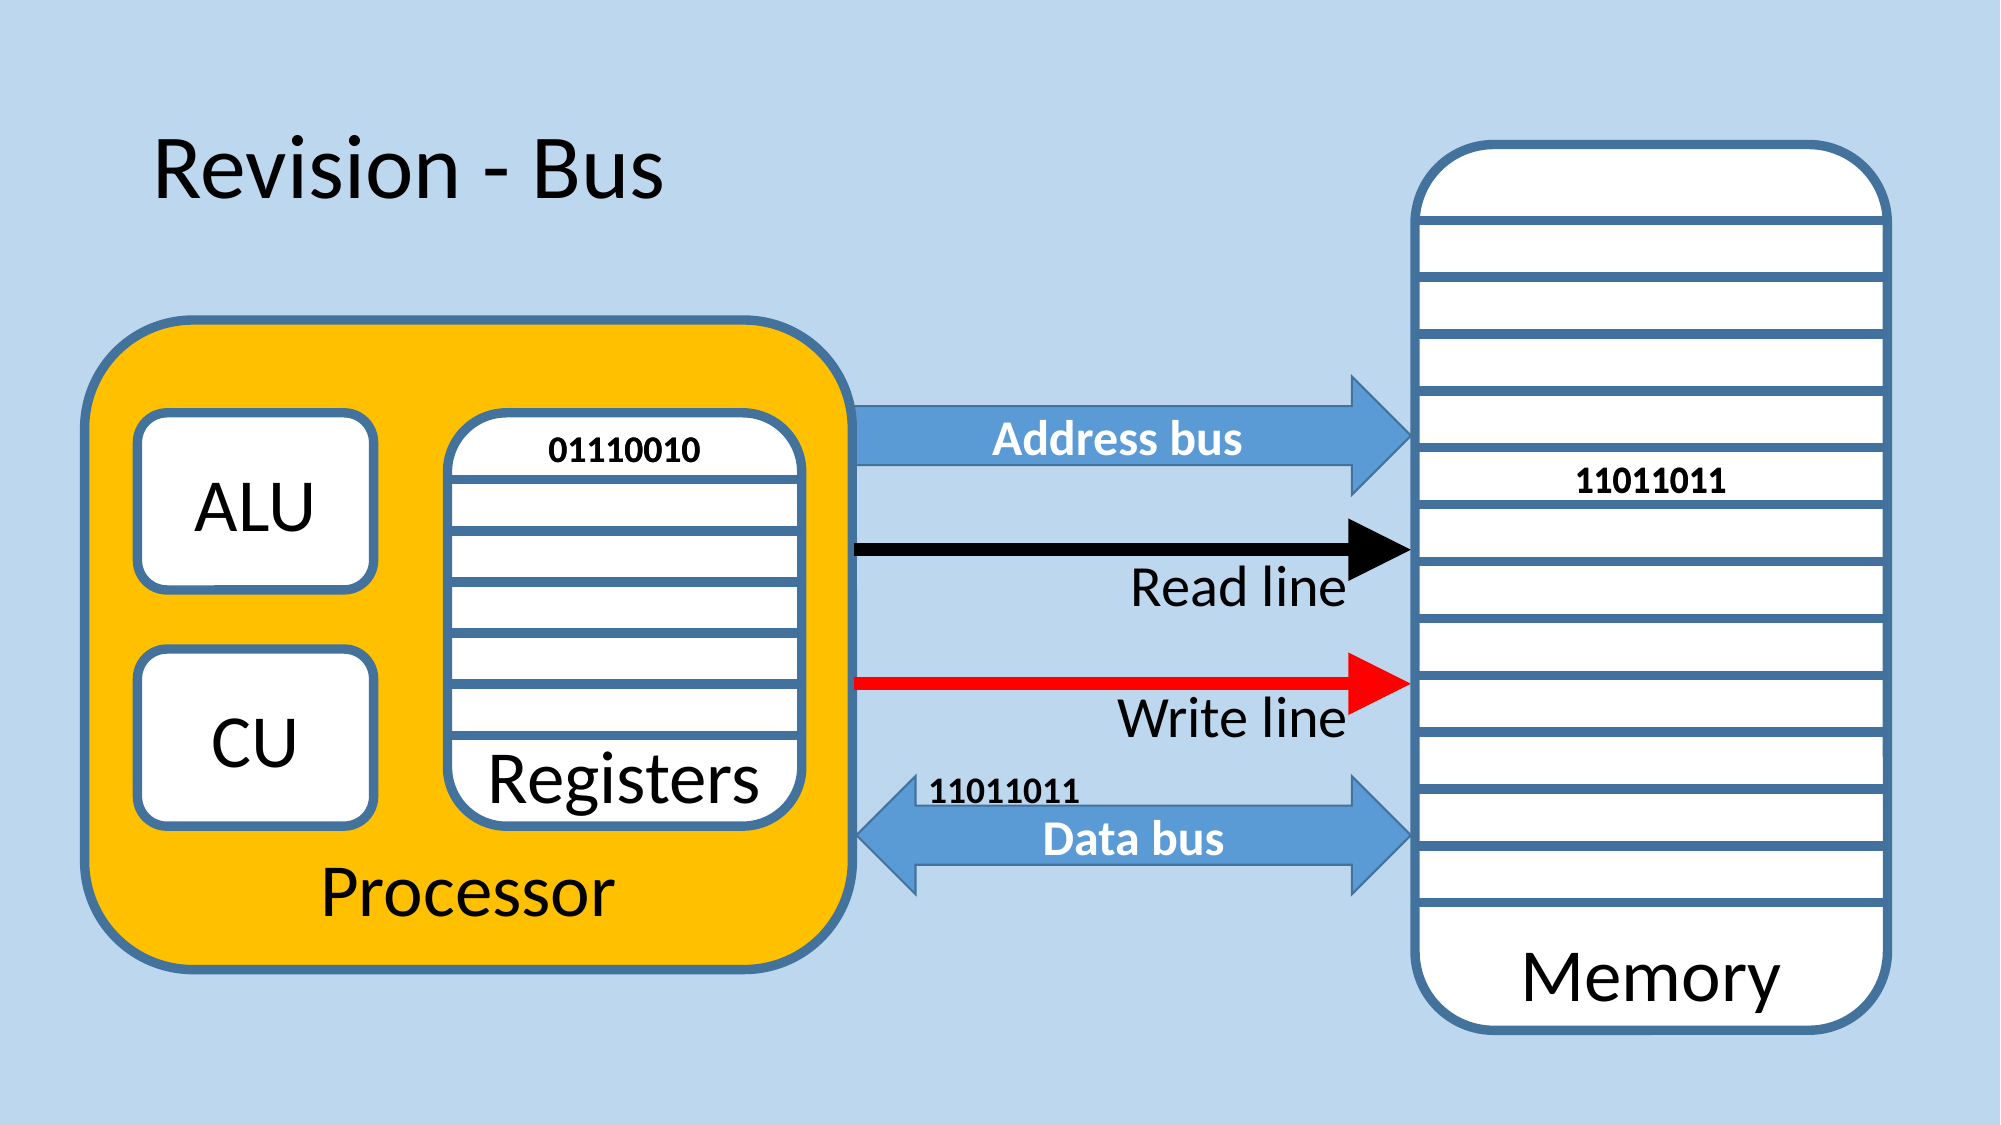

# Revision - Bus

Memory

Processor
ALU

Registers
CU
Address bus
01110010
01110010
11011011
11011011
Read line
Write line
11011011
Data bus